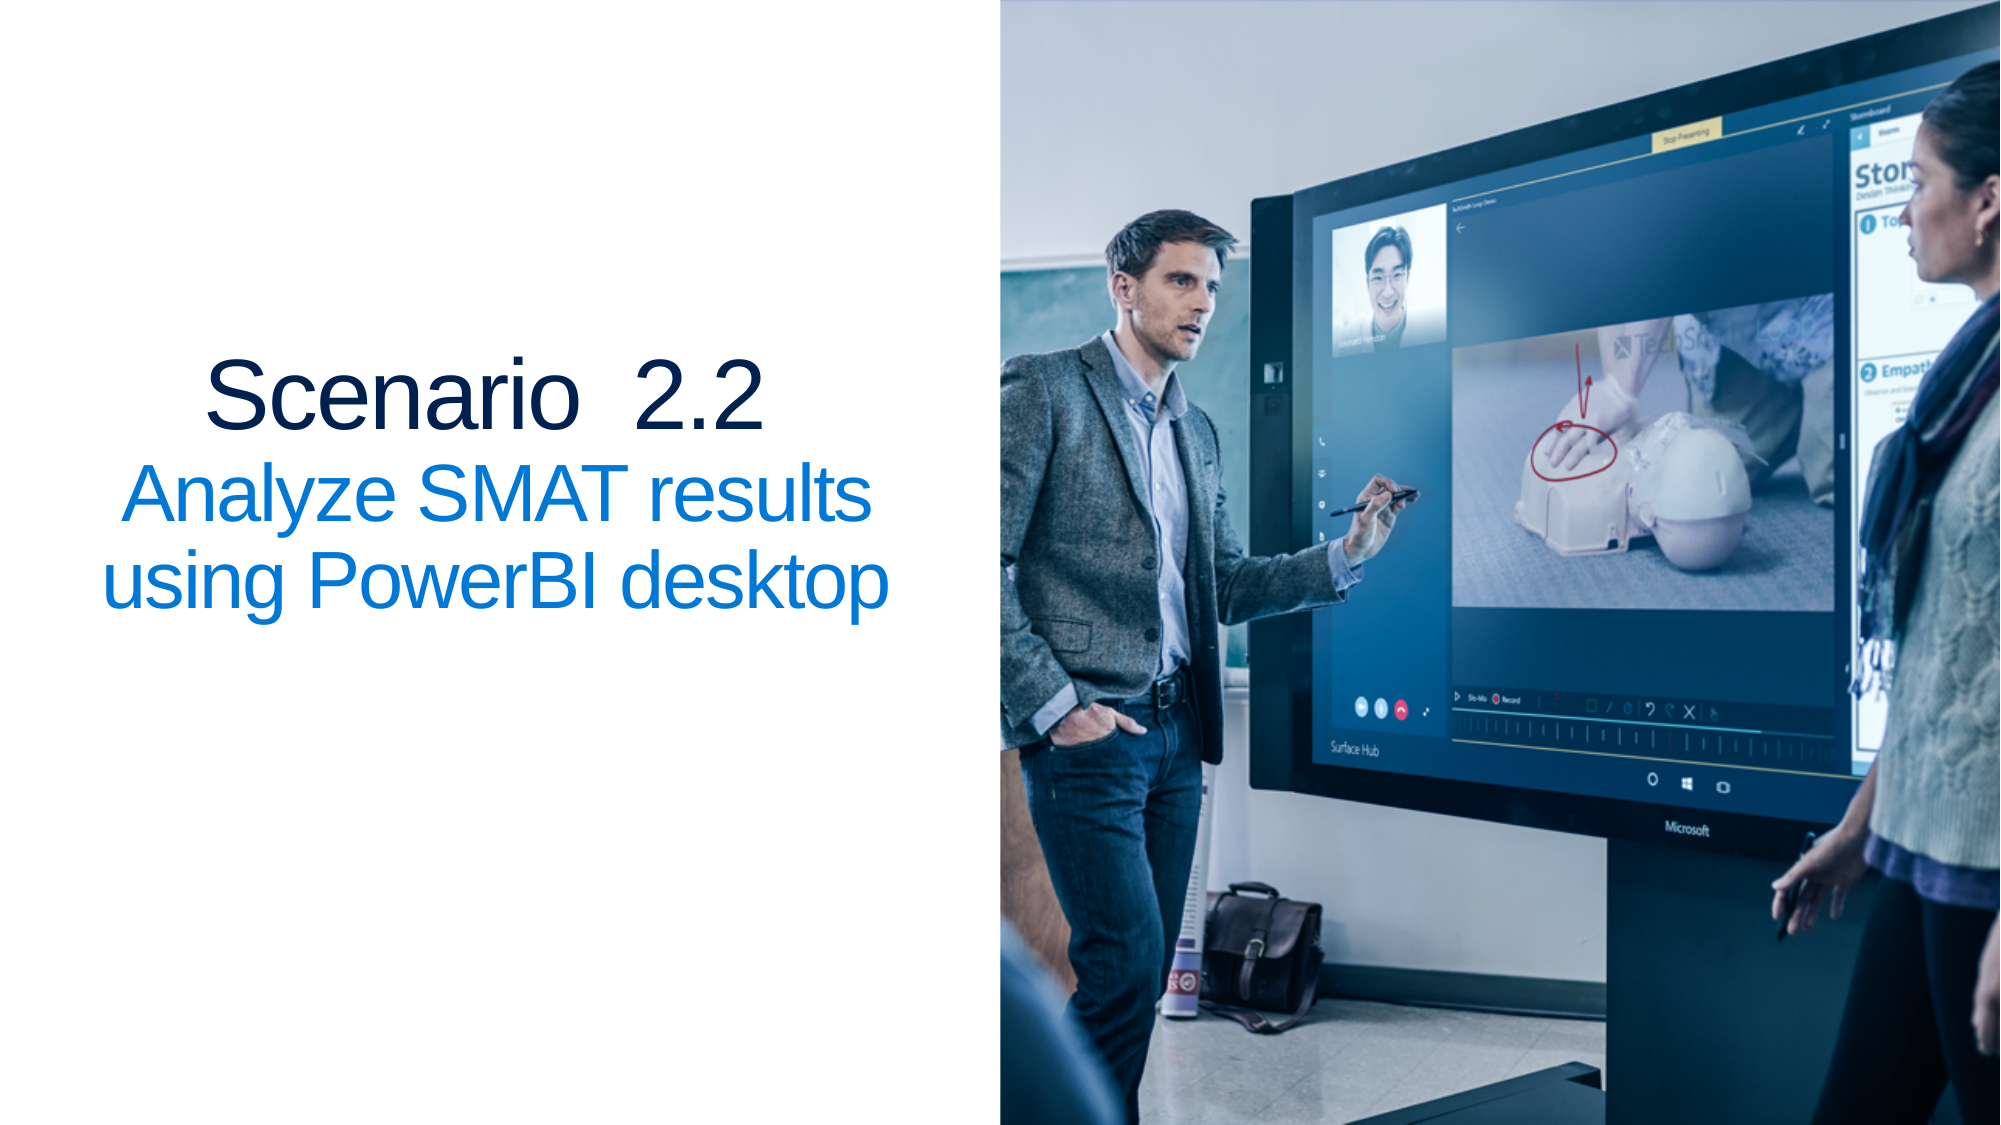

# Scenario  2.2 Analyze SMAT results using PowerBI desktop